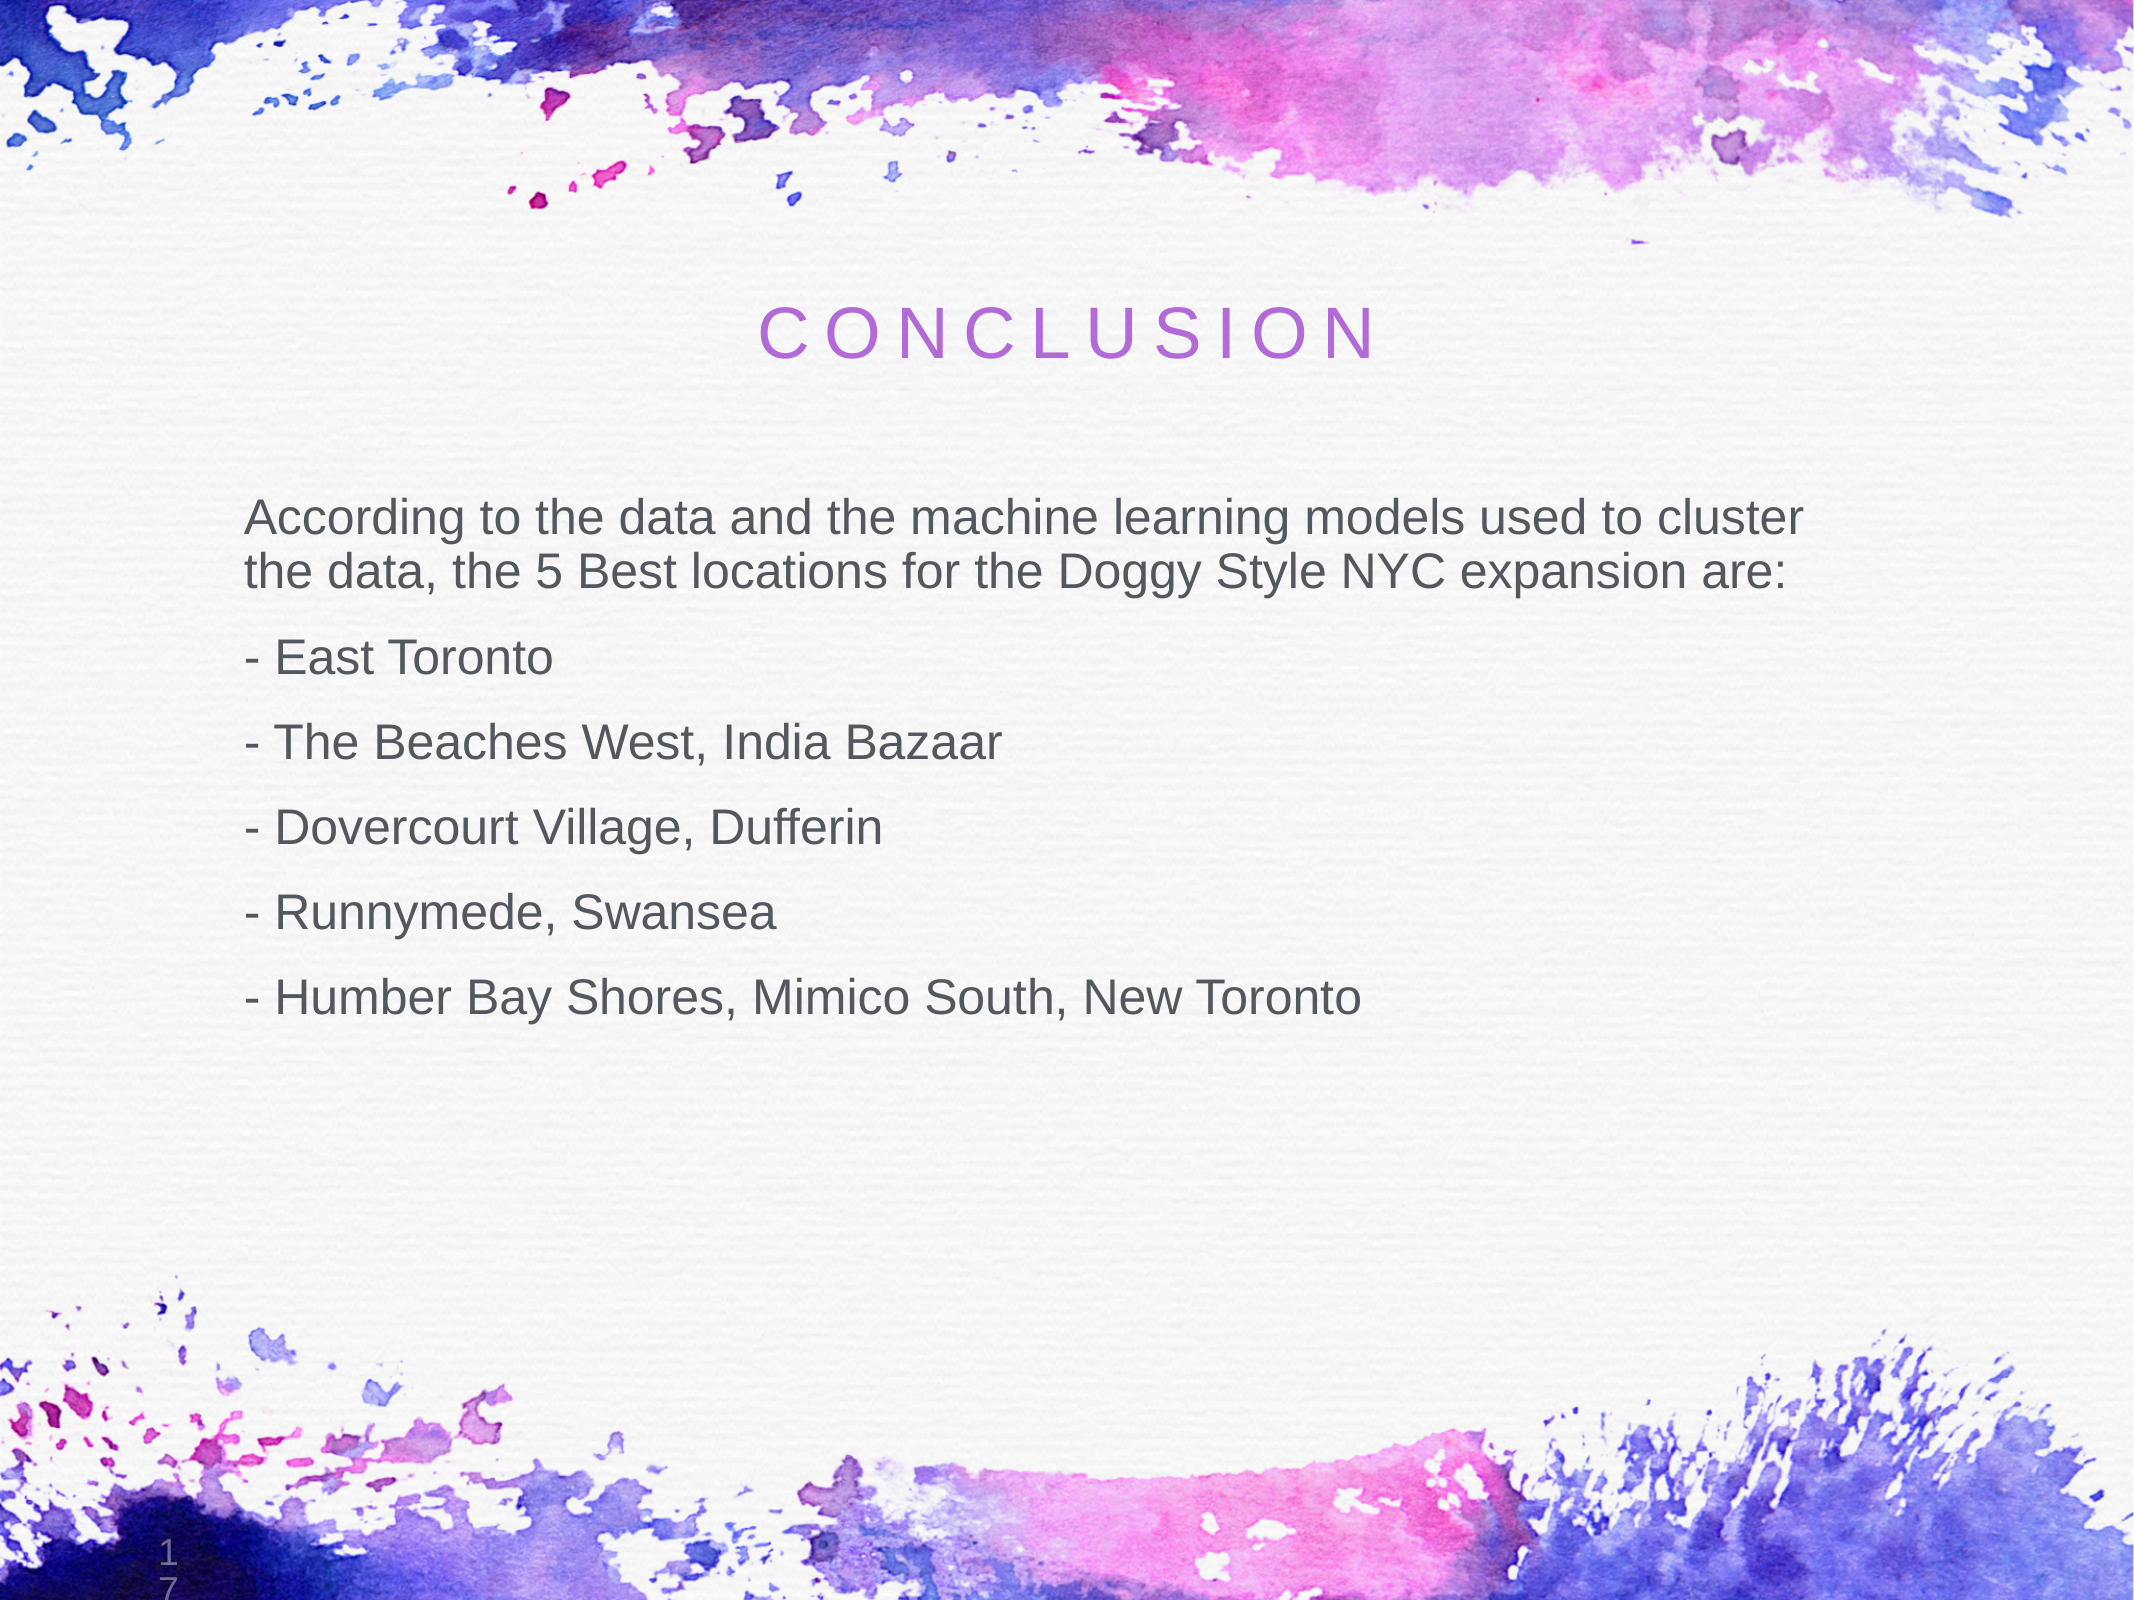

# Conclusion
According to the data and the machine learning models used to cluster the data, the 5 Best locations for the Doggy Style NYC expansion are:
- East Toronto
- The Beaches West, India Bazaar
- Dovercourt Village, Dufferin
- Runnymede, Swansea
- Humber Bay Shores, Mimico South, New Toronto
17